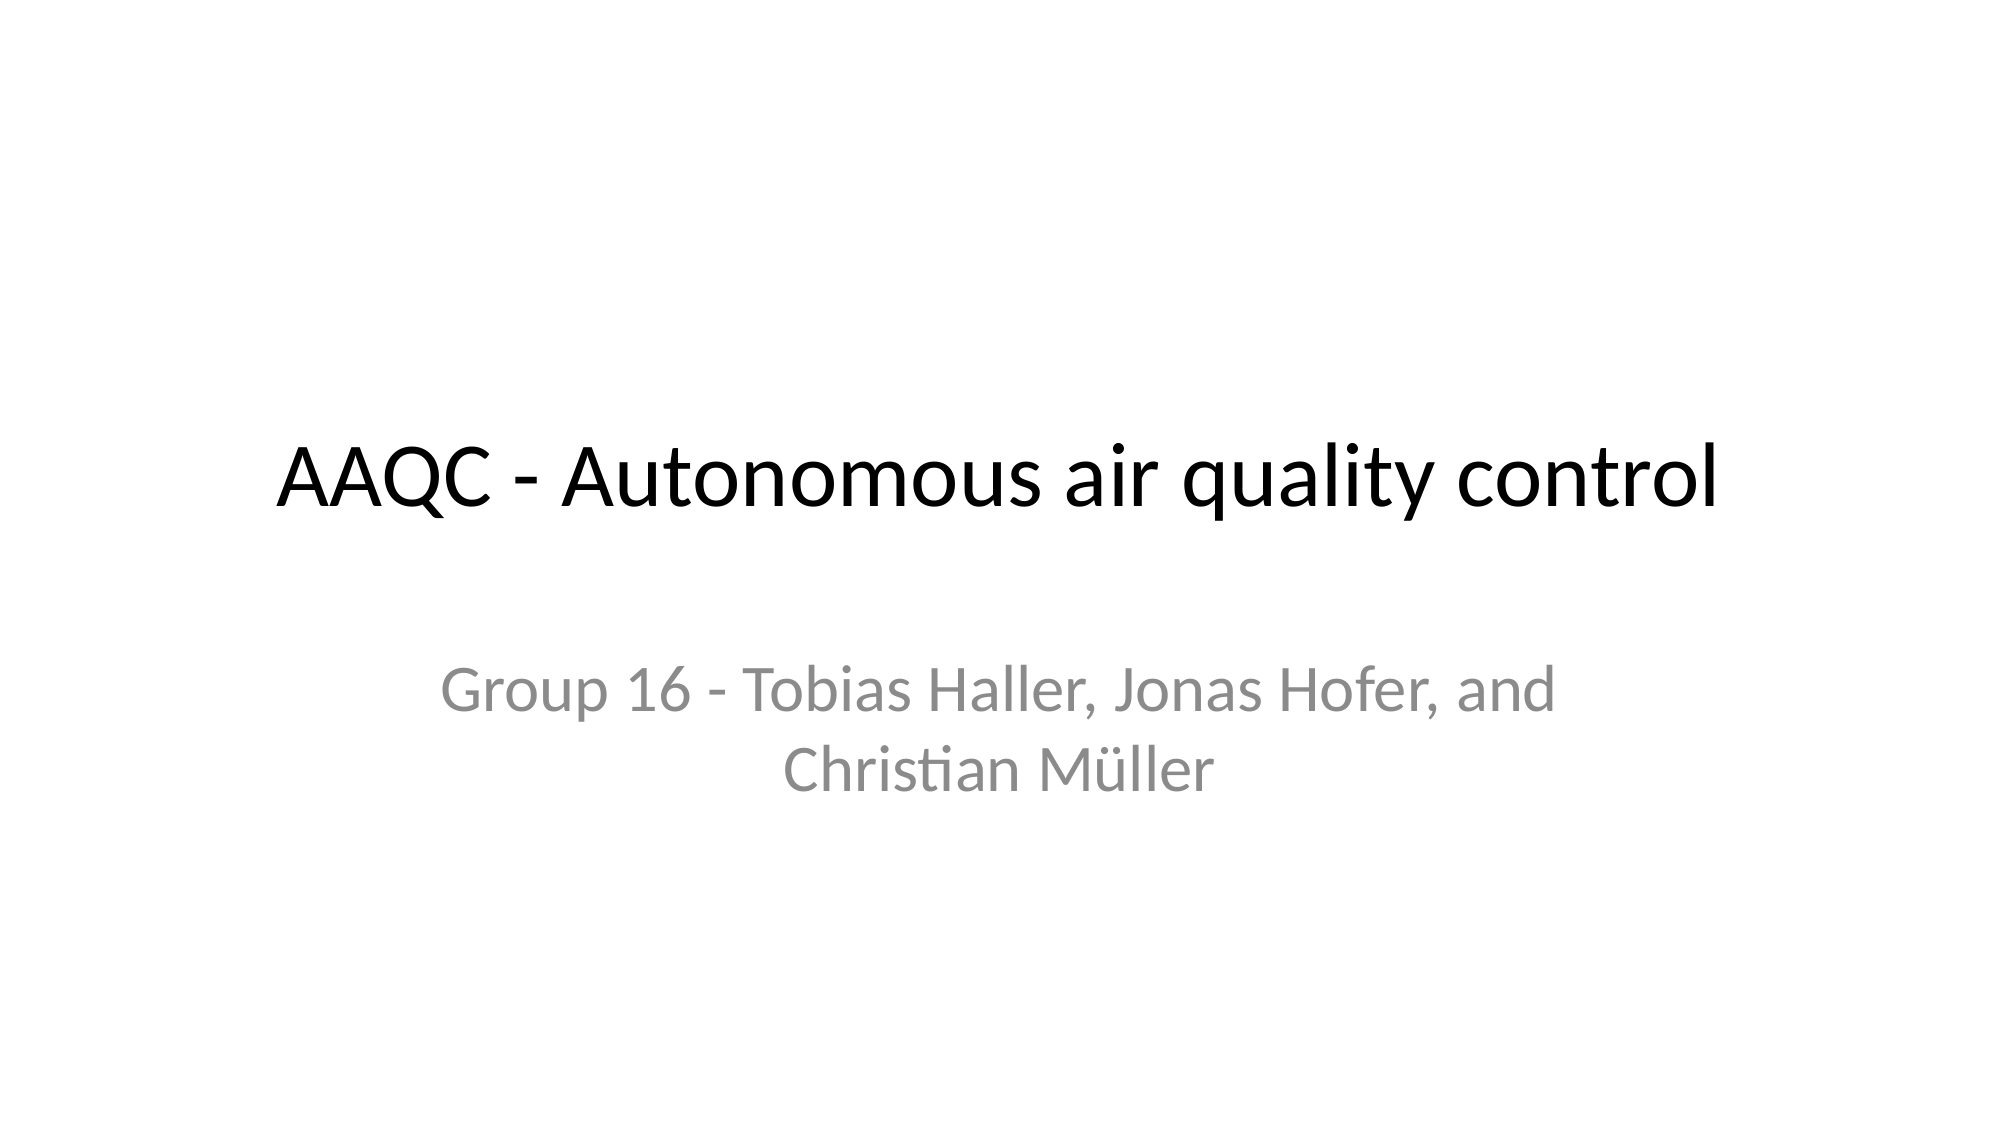

# AAQC - Autonomous air quality control
Group 16 - Tobias Haller, Jonas Hofer, and Christian Müller